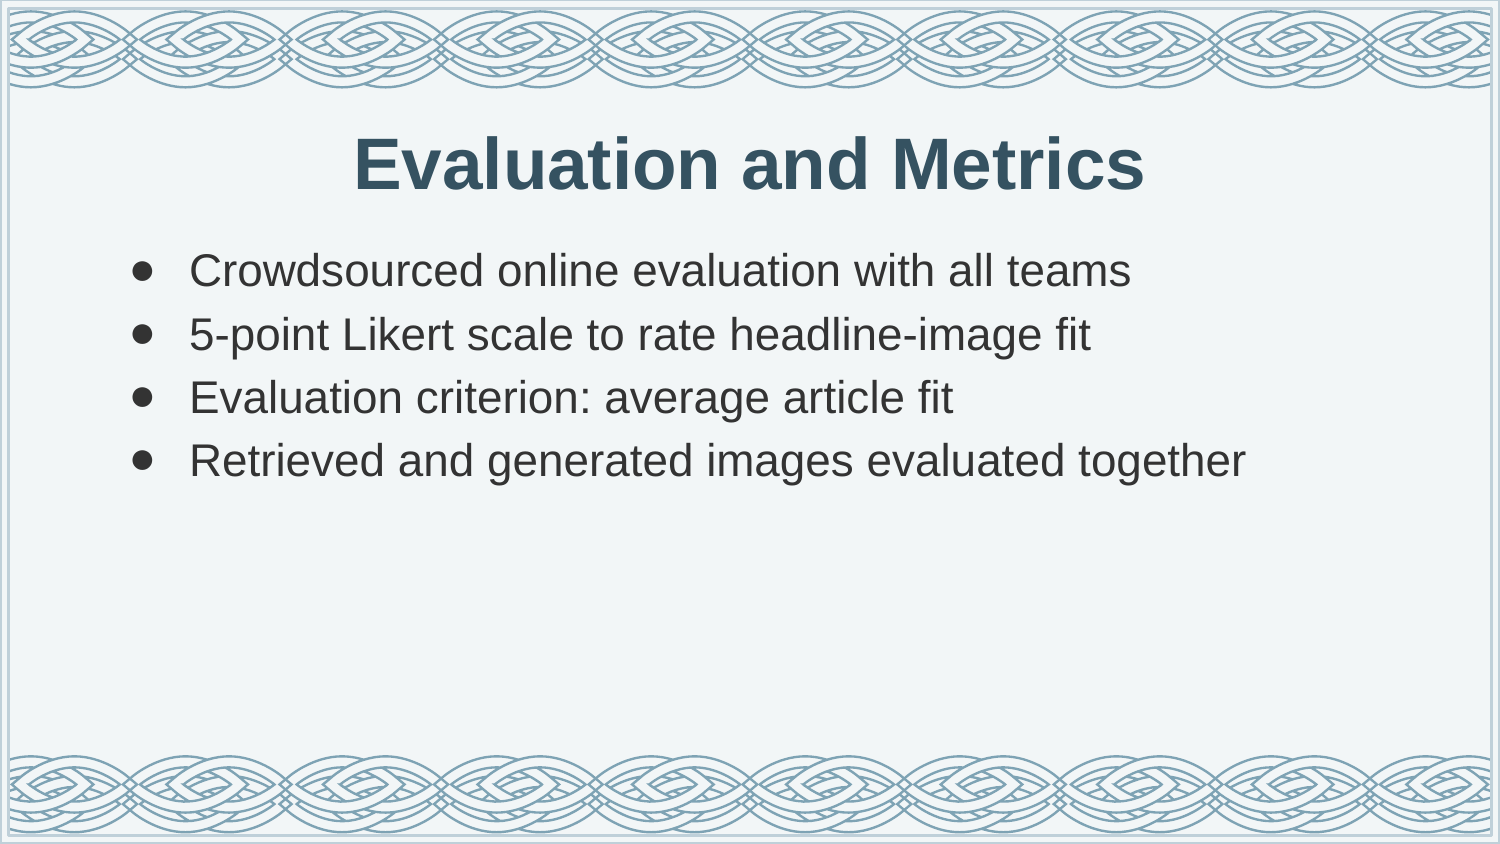

# Evaluation and Metrics
Crowdsourced online evaluation with all teams
5-point Likert scale to rate headline-image fit
Evaluation criterion: average article fit
Retrieved and generated images evaluated together